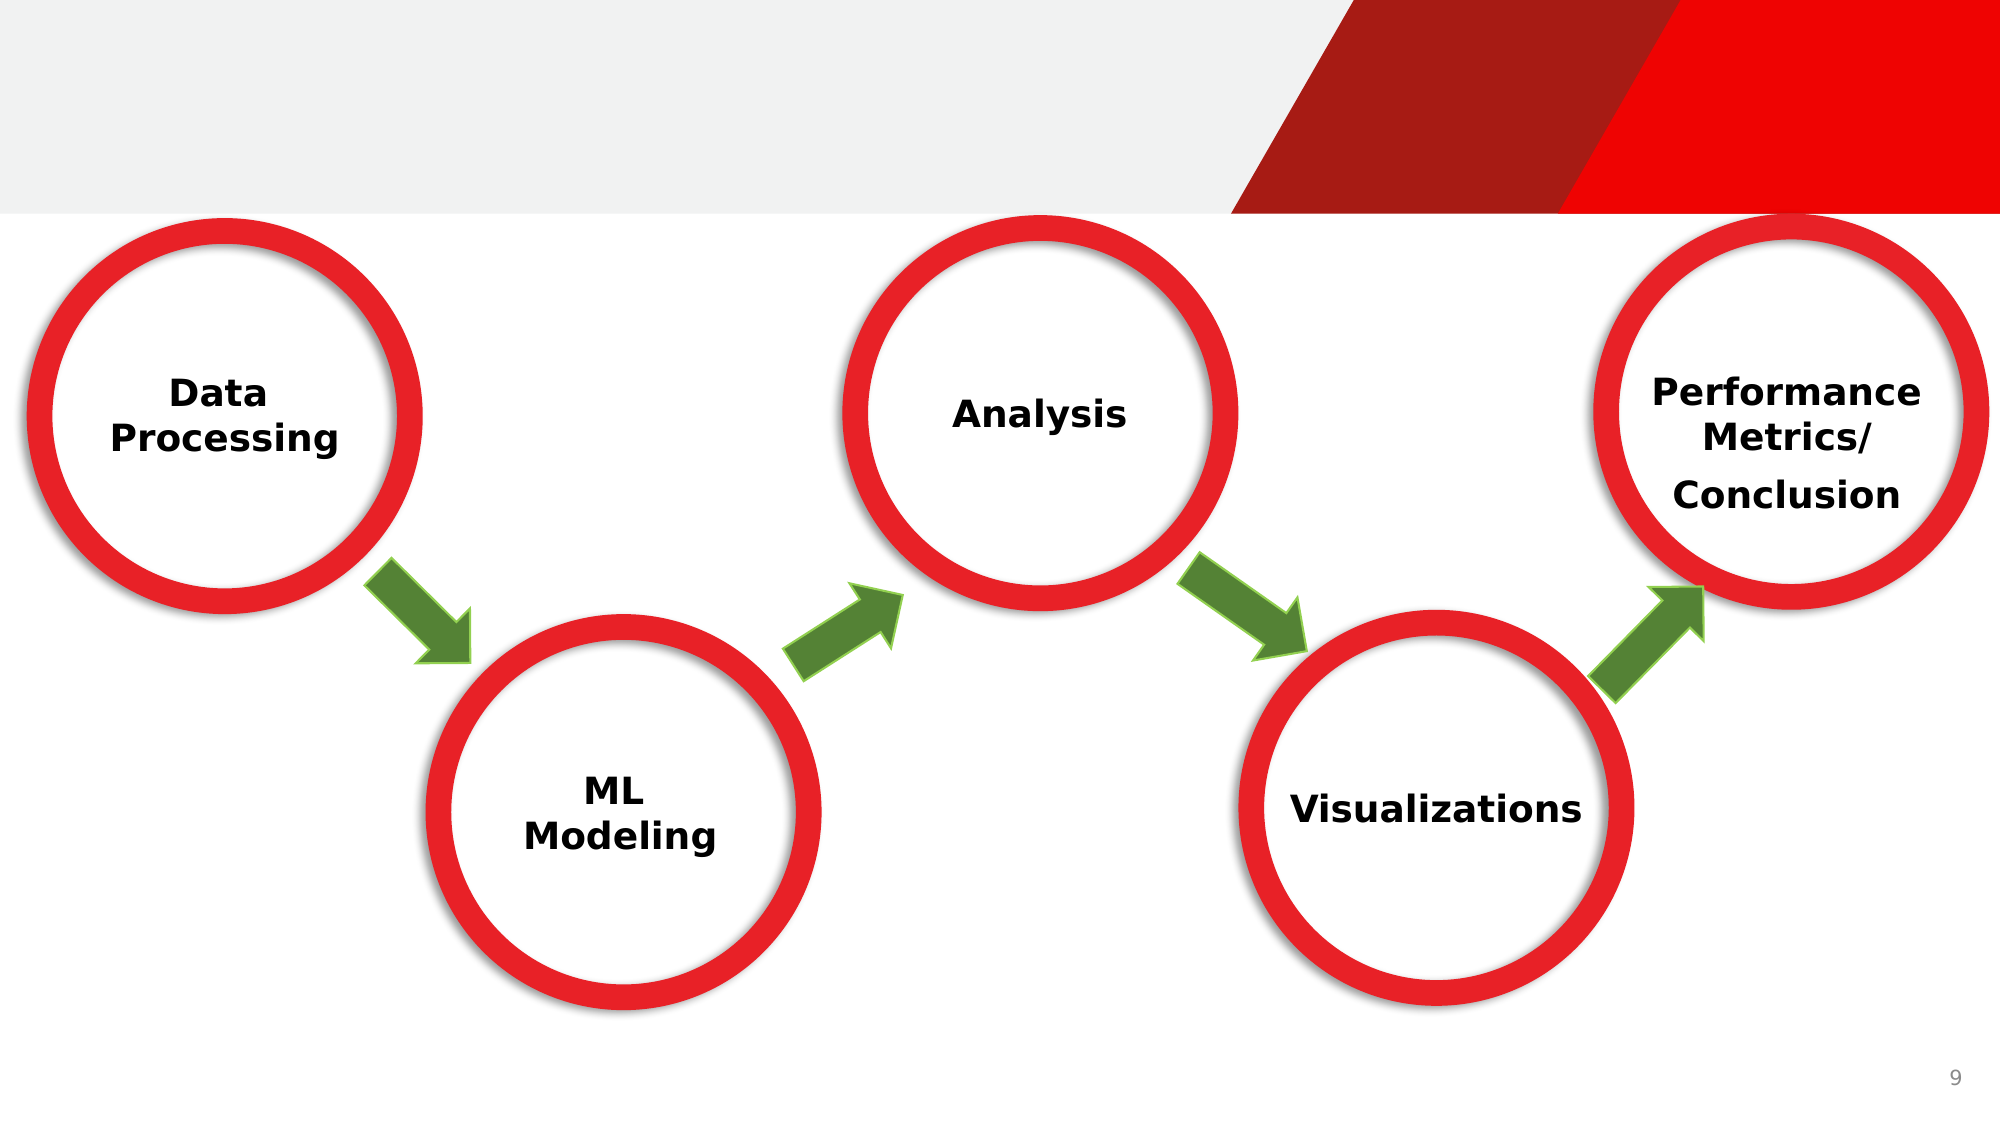

Performance Metrics/
Conclusion

Analysis

Data
Processing

Visualizations

ML
Modeling
9